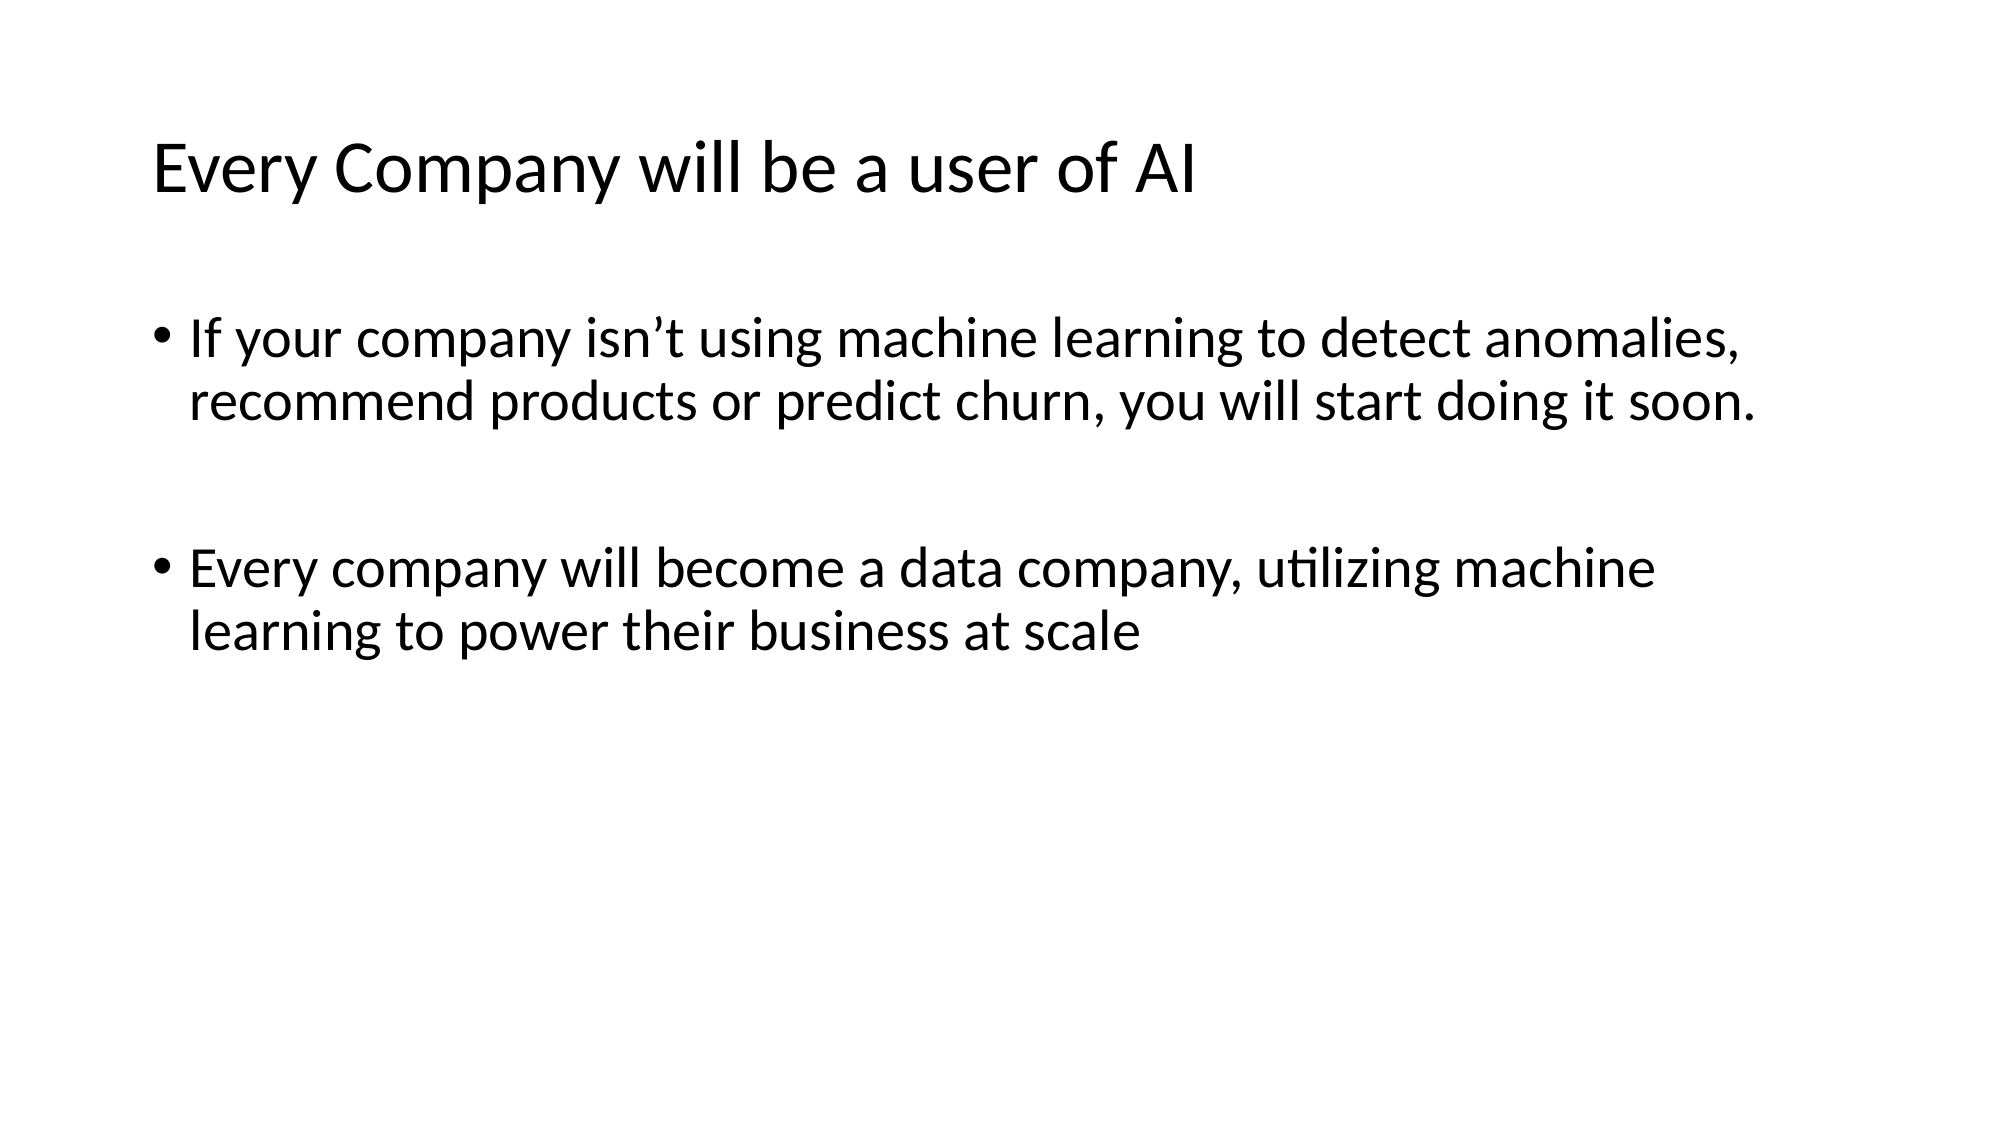

# Every Company will be a user of AI
If your company isn’t using machine learning to detect anomalies, recommend products or predict churn, you will start doing it soon.

Every company will become a data company, utilizing machine learning to power their business at scale